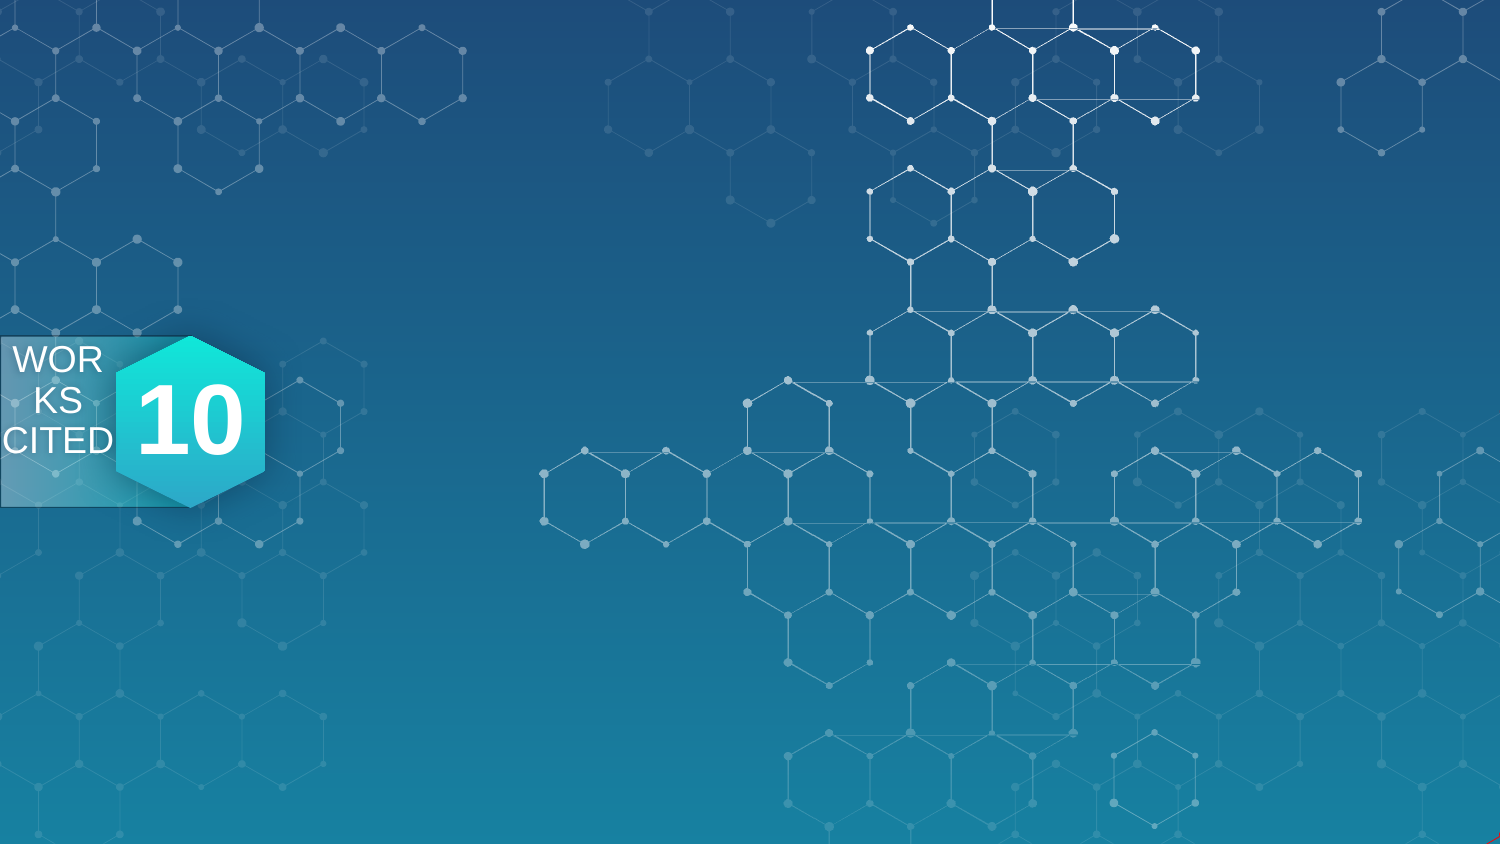

10
# WORKS CITED
1.American Academy of Dermatology. "Skin Cancer Statistics." American Academy of Dermatology, www.aad.org/media/stats-skin-cancer. Accessed 30 Apr. 2024.

2.Tan, Mingxing, and Quoc Le. "Efficientnet: Rethinking model scaling for convolutional neural networks." International conference on machine learning. PMLR, 2019.

3.Tan, M., and Q. V. Le. "Efficientnetv2: Smaller models and faster training. arXiv 2021." arXiv preprint arXiv:2104.00298.

4.Liu, Ze, et al. "Swin transformer: Hierarchical vision transformer using shifted windows." Proceedings of the IEEE/CVF international conference on computer vision. 2021.

5.Ghosh, Pronab, et al. "SkinNet-16: A deep learning approach to identify benign and malignant skin lesions." Frontiers in Oncology 12 (2022): 931141.

6.Belaala, Abir, et al. "Enhancing Dermoscopy-Based Skin Lesions Diagnosis: A Fusion of Convolutional Neural Networks and Self-Training." 2023 International Conference on Decision Aid Sciences and Applications (DASA). IEEE, 2023.

7.Latha, D. U., et al. "Skin Cancer Classification using ConvNET." 2023 International Conference on Recent Advances in Science and Engineering Technology (ICRASET). IEEE, 2023.

8.Hoshyar, Azadeh Noori, Adel Al-Jumaily, and Riza Sulaiman. "Review on automatic early skin cancer detection." 2011 International Conference on Computer Science and Service System (CSSS). IEEE, 2011.

9.Montaha, Sidratul, et al. "A shallow deep learning approach to classify skin cancer using down-scaling method to minimize time and space complexity." PloS one 17.8 (2022): e0269826.

10.Gessert, Nils, et al. "Skin lesion classification using CNNs with patch-based attention and diagnosis-guided loss weighting." IEEE Transactions on Biomedical Engineering 67.2 (2019): 495-503.

11.Khan, Muhammad Attique, et al. "Multi-model deep neural network based features extraction and optimal selection approach for skin lesion classification." 2019 international conference on computer and information sciences (ICCIS). IEEE, 2019.